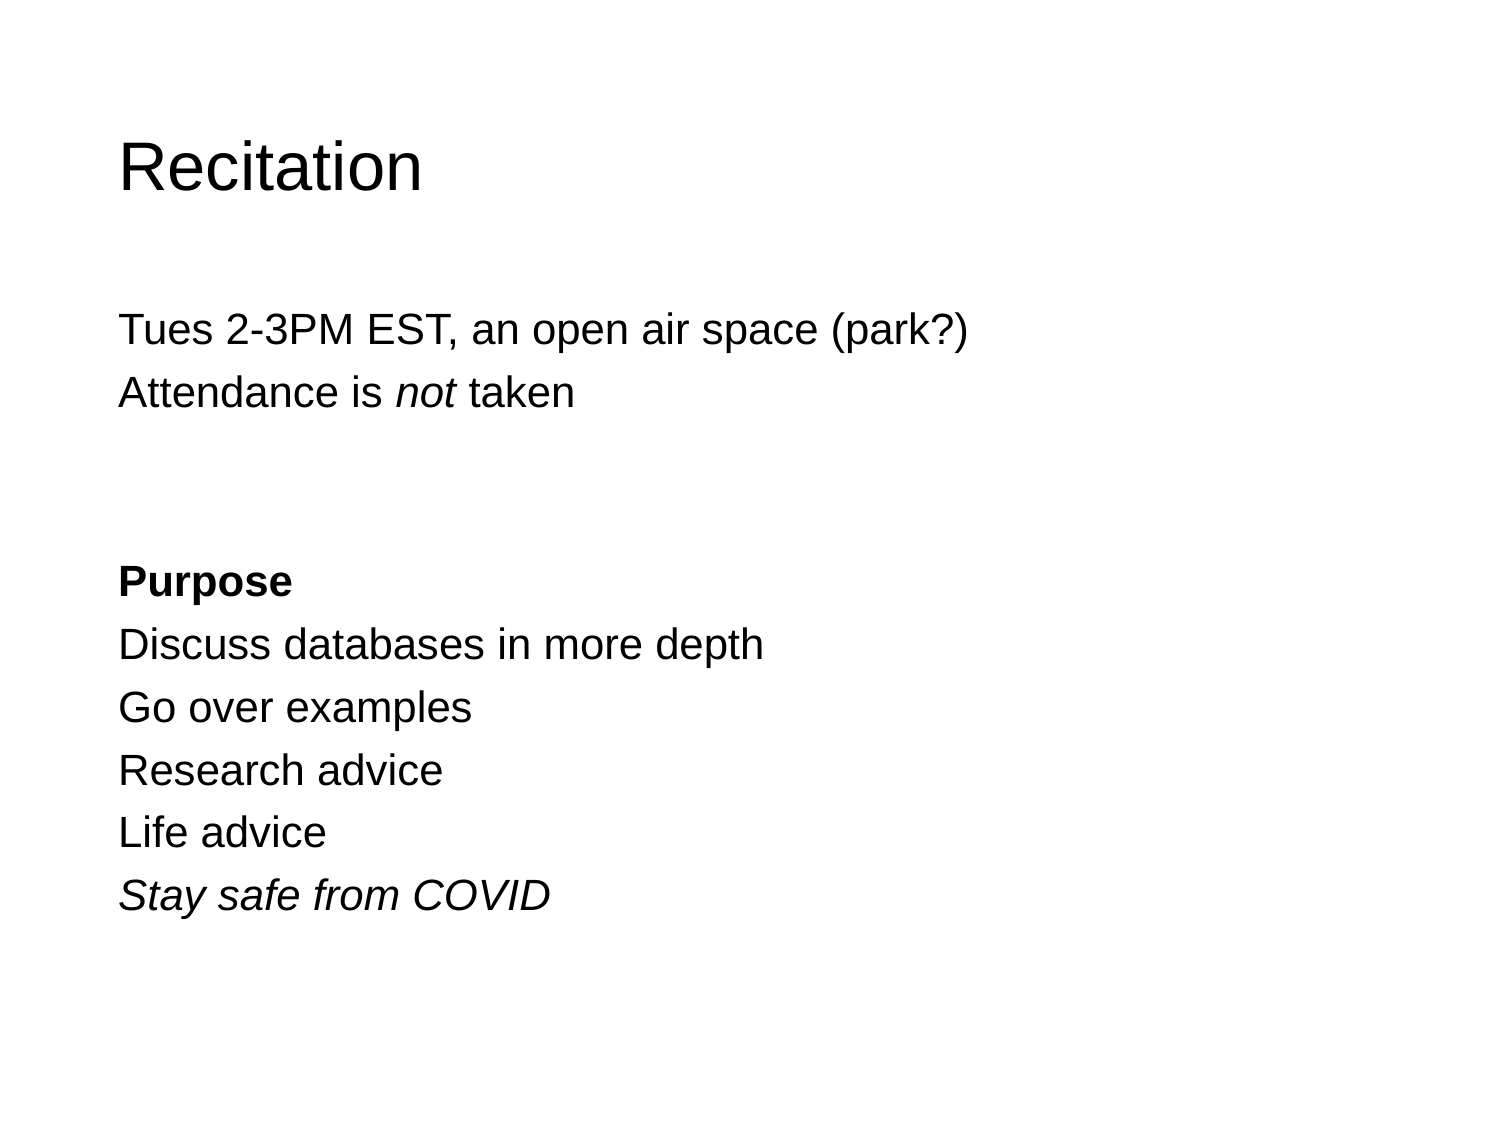

# Recitation
Tues 2-3PM EST, an open air space (park?)
Attendance is not taken

Purpose
Discuss databases in more depth
Go over examples
Research advice
Life advice
Stay safe from COVID